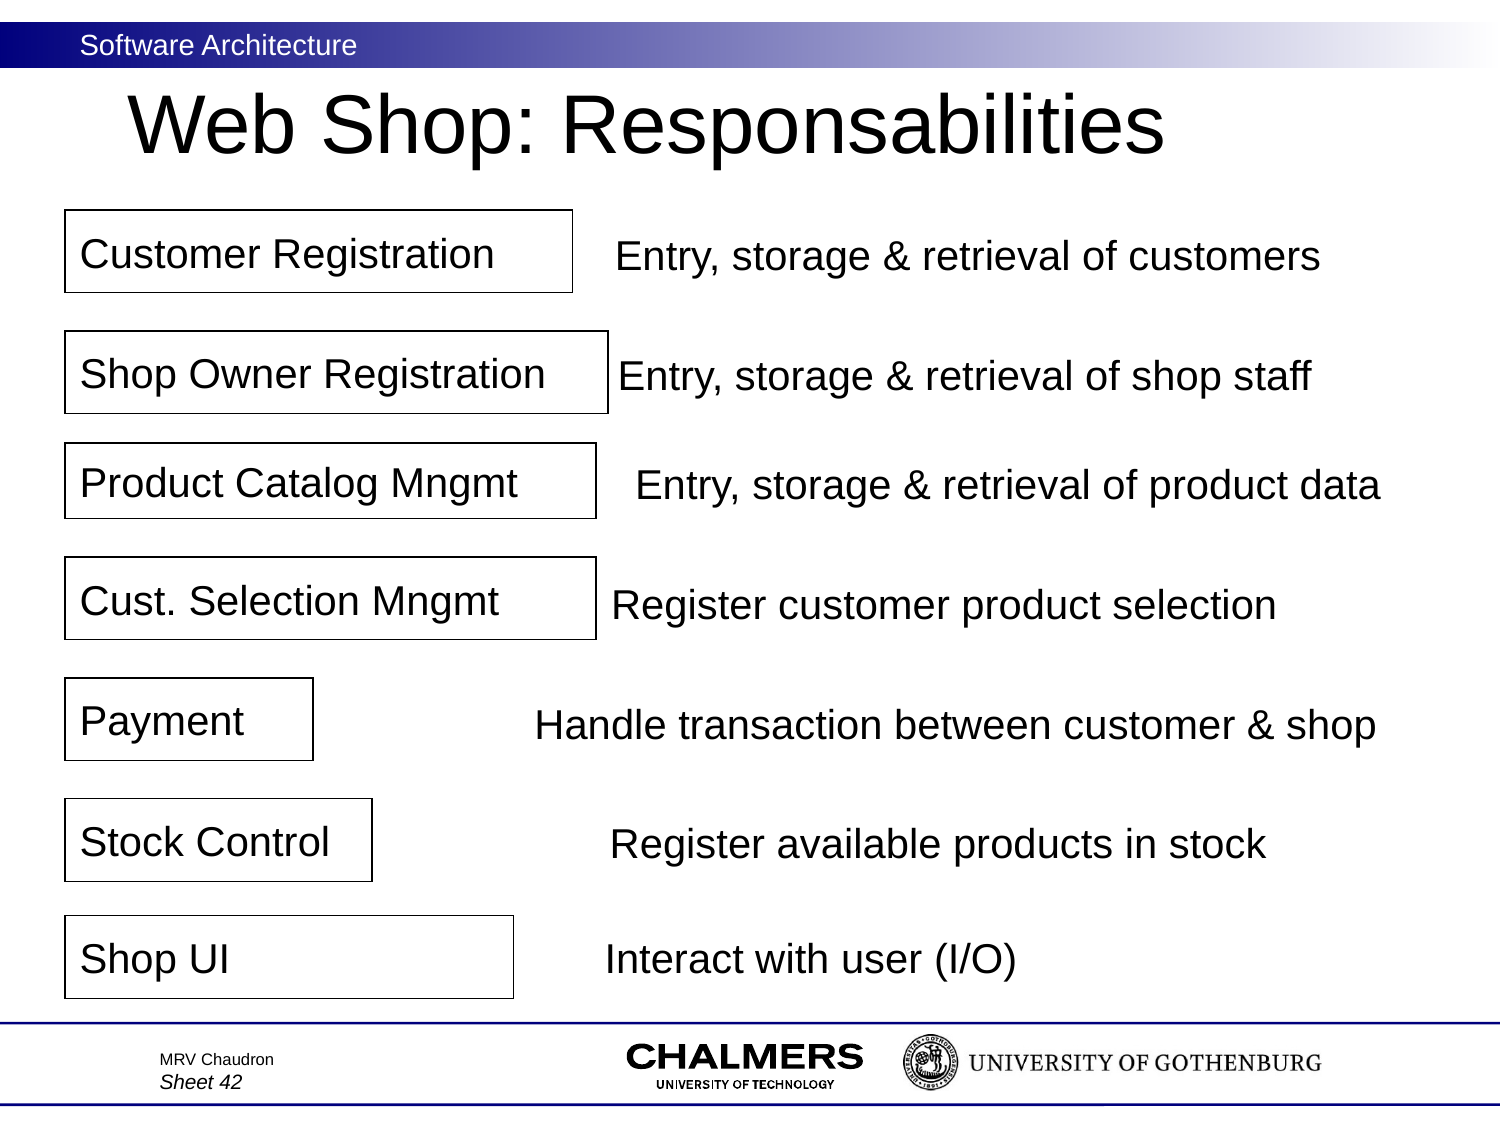

# Web Shop: Responsabilities
Customer Registration
Entry, storage & retrieval of customers
Shop Owner Registration
Entry, storage & retrieval of shop staff
Product Catalog Mngmt
Entry, storage & retrieval of product data
Cust. Selection Mngmt
Register customer product selection
Payment
Handle transaction between customer & shop
Stock Control
Register available products in stock
Shop UI
Interact with user (I/O)
MRV Chaudron
Sheet 42